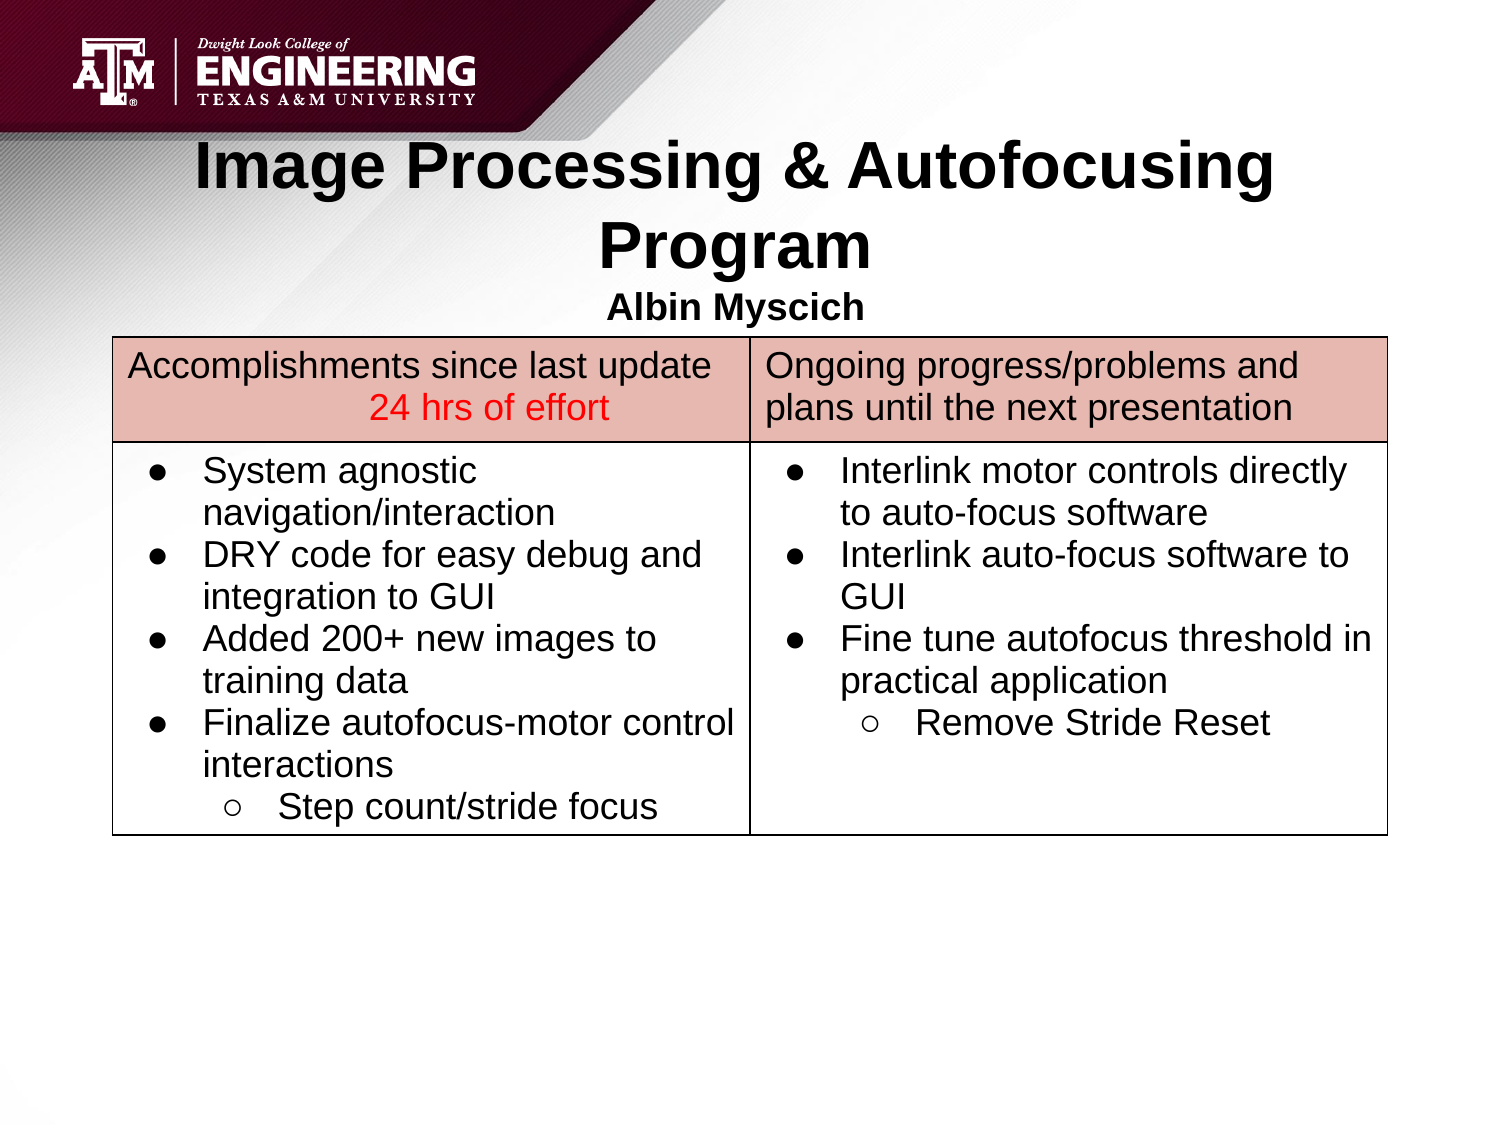

Image Processing & Autofocusing Program
Albin Myscich

| Accomplishments since last update 24 hrs of effort | Ongoing progress/problems and plans until the next presentation |
| --- | --- |
| System agnostic navigation/interaction DRY code for easy debug and integration to GUI Added 200+ new images to training data Finalize autofocus-motor control interactions Step count/stride focus | Interlink motor controls directly to auto-focus software Interlink auto-focus software to GUI Fine tune autofocus threshold in practical application Remove Stride Reset |